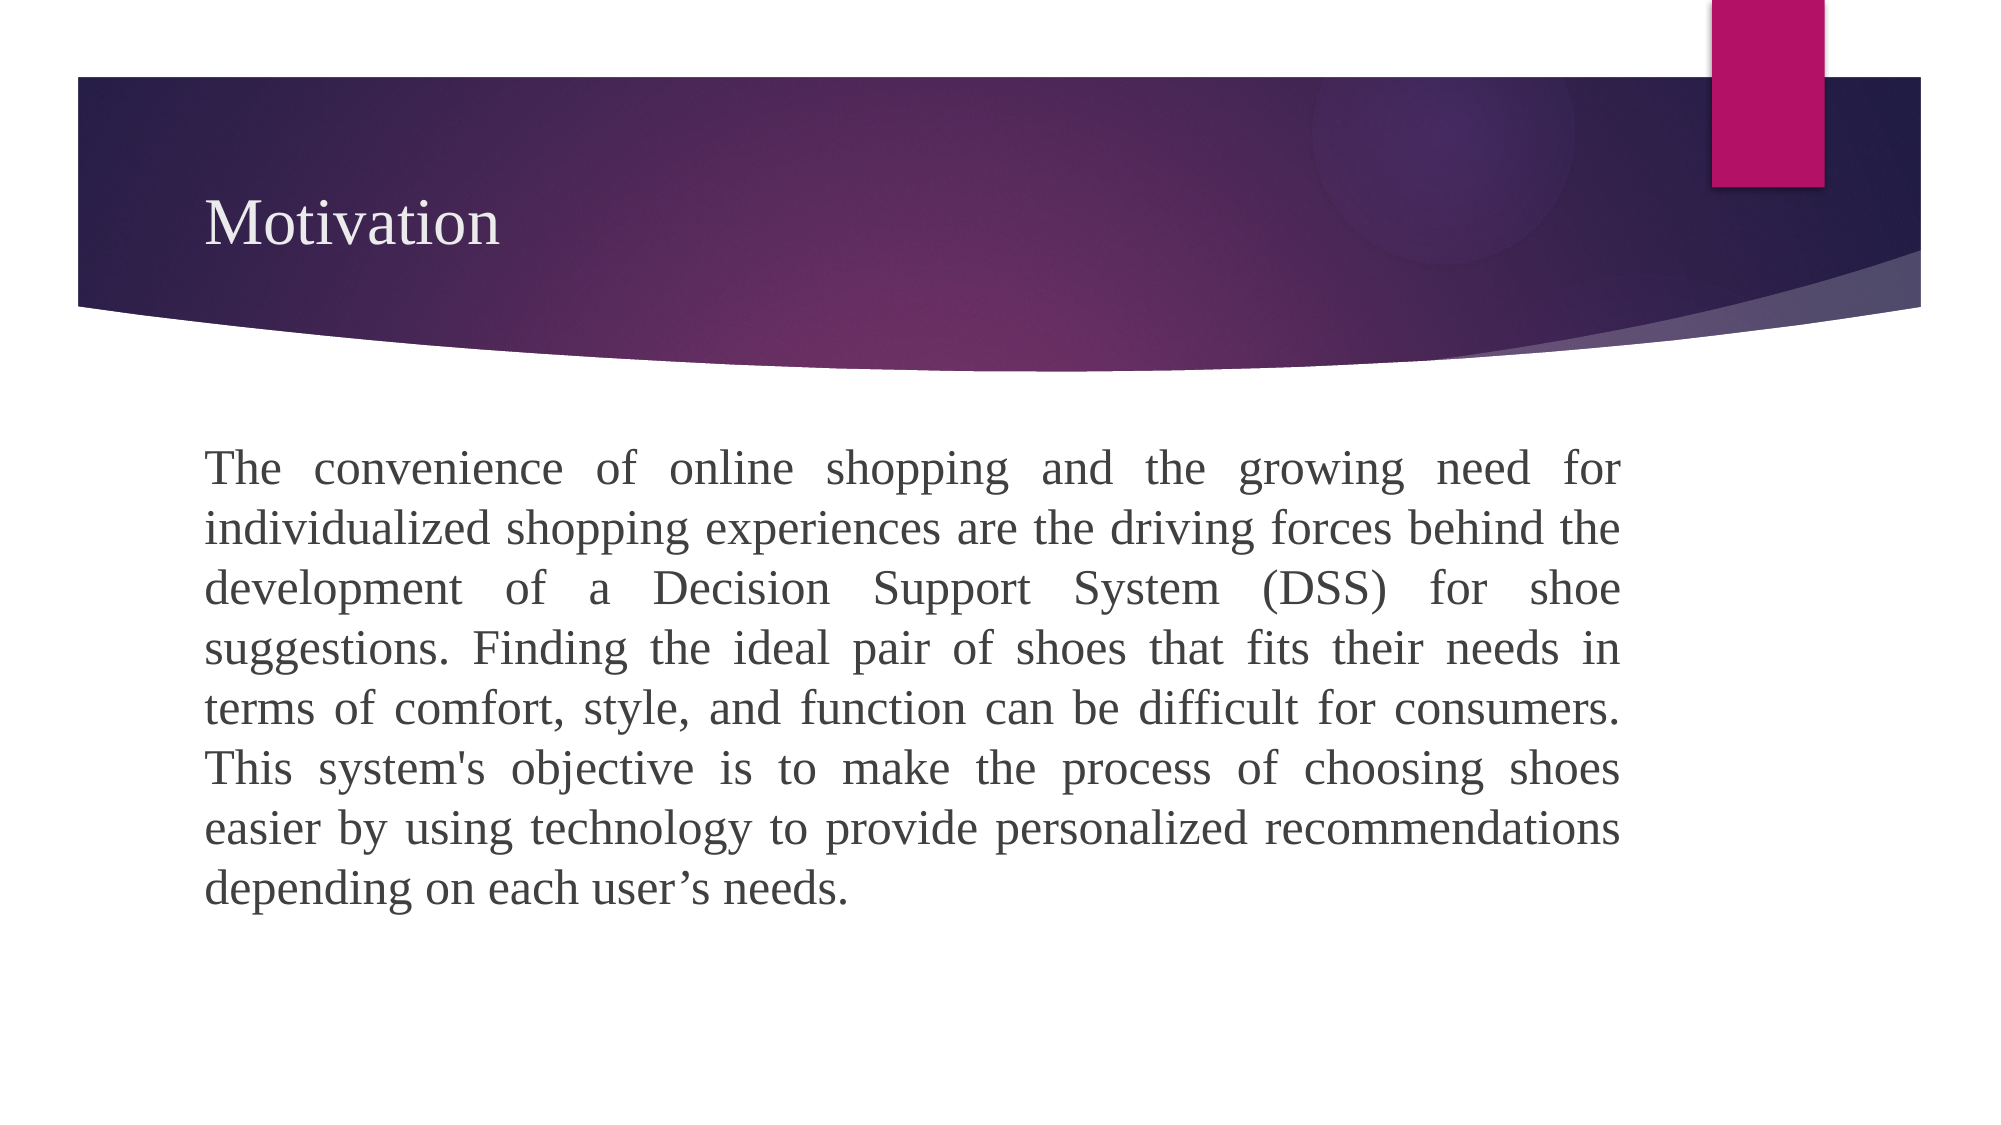

# Motivation
The convenience of online shopping and the growing need for individualized shopping experiences are the driving forces behind the development of a Decision Support System (DSS) for shoe suggestions. Finding the ideal pair of shoes that fits their needs in terms of comfort, style, and function can be difficult for consumers. This system's objective is to make the process of choosing shoes easier by using technology to provide personalized recommendations depending on each user’s needs.